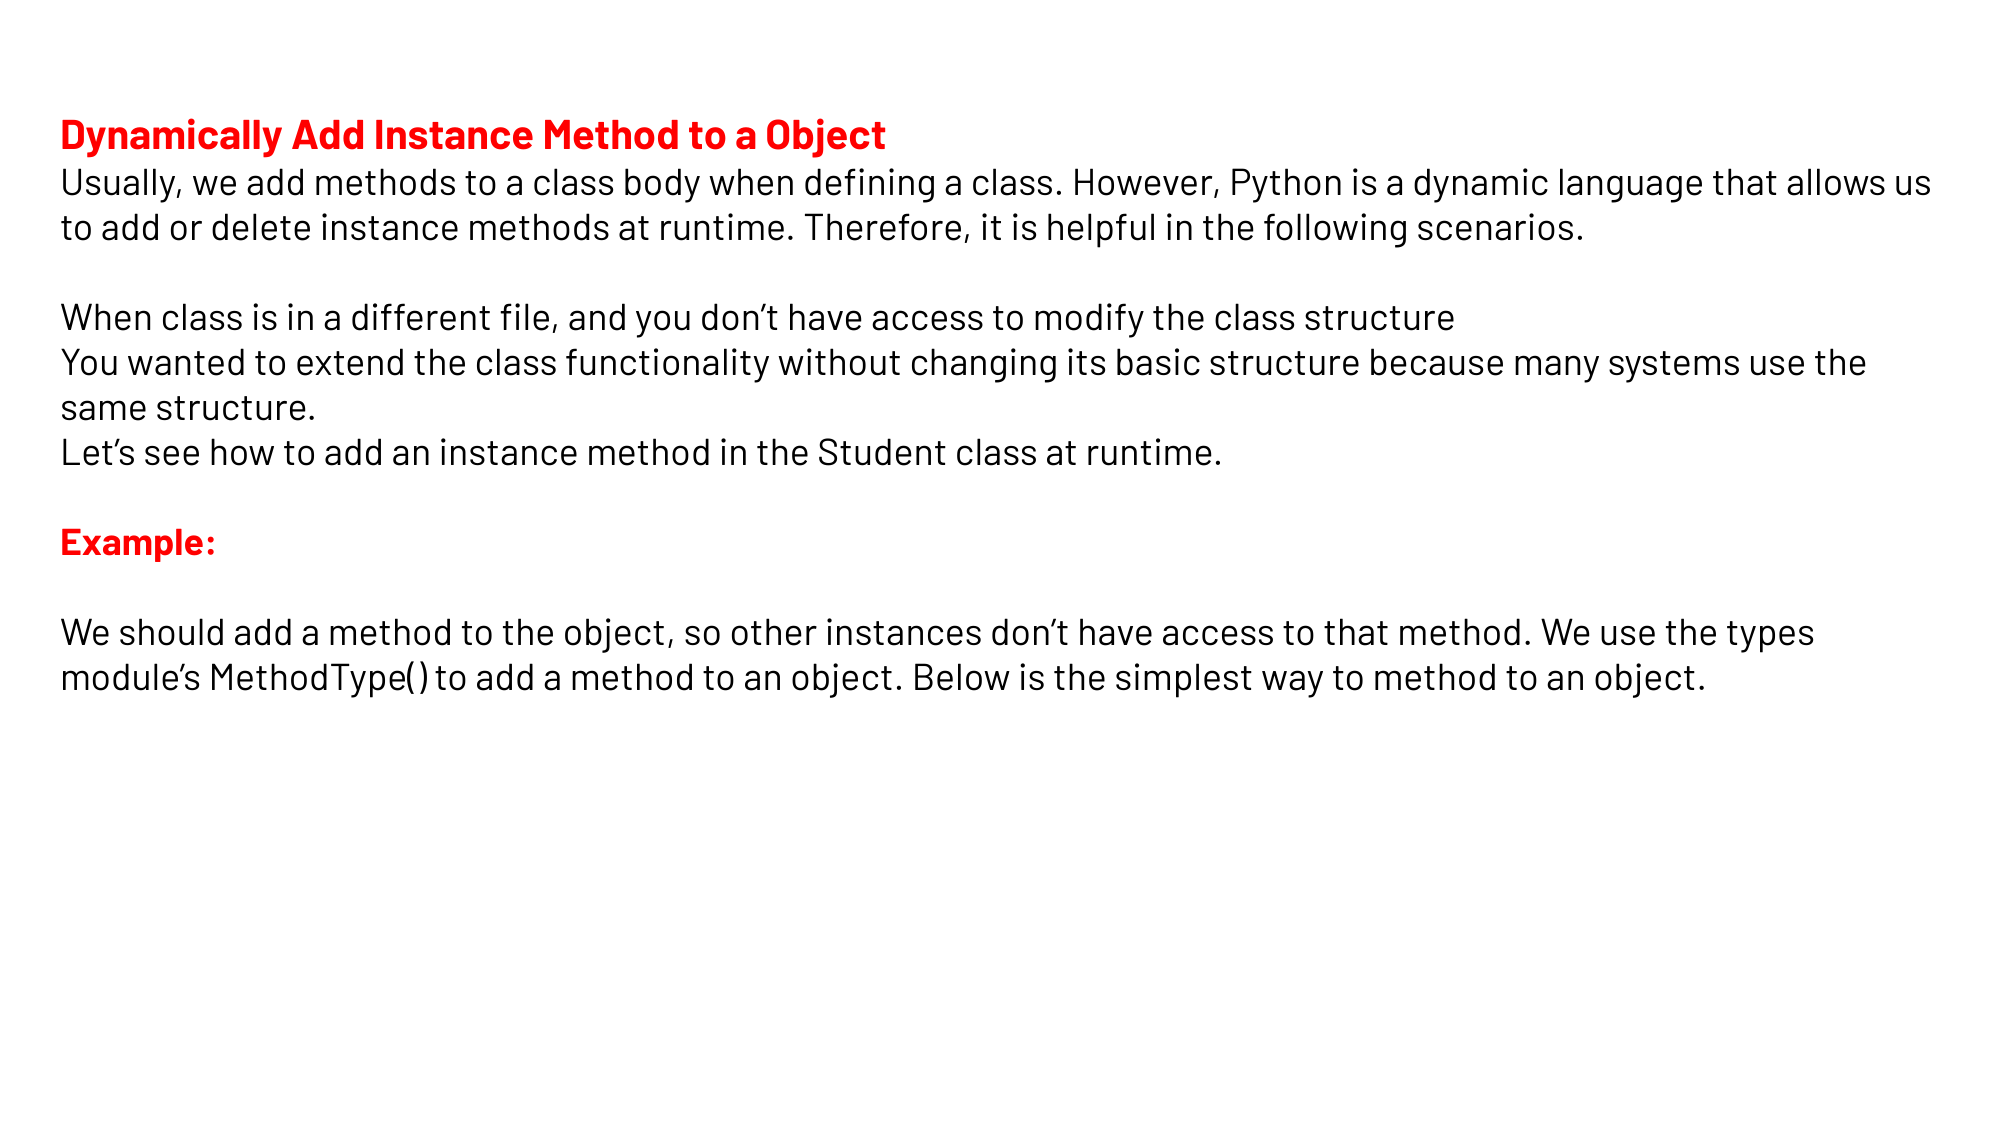

Dynamically Add Instance Method to a Object
Usually, we add methods to a class body when defining a class. However, Python is a dynamic language that allows us to add or delete instance methods at runtime. Therefore, it is helpful in the following scenarios.

When class is in a different file, and you don’t have access to modify the class structure
You wanted to extend the class functionality without changing its basic structure because many systems use the same structure.
Let’s see how to add an instance method in the Student class at runtime.

Example:

We should add a method to the object, so other instances don’t have access to that method. We use the types module’s MethodType() to add a method to an object. Below is the simplest way to method to an object.